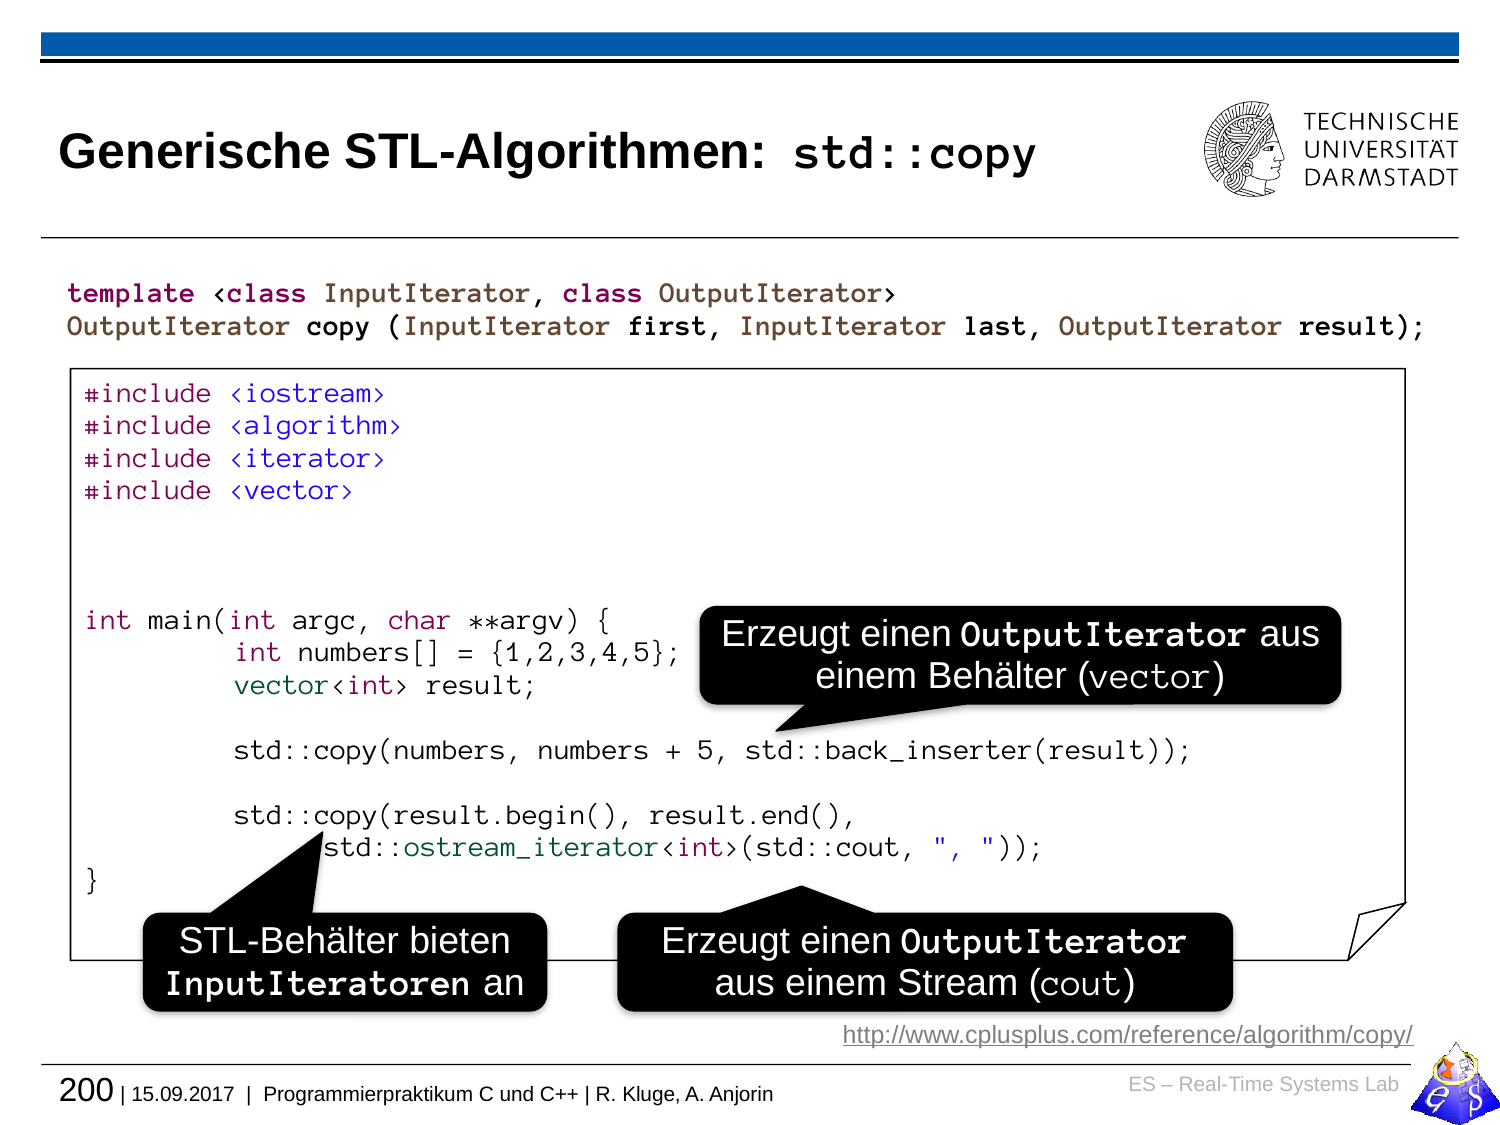

# Generische STL-Algorithmen:  std::copy
template <class InputIterator, class OutputIterator>
OutputIterator copy (InputIterator first, InputIterator last, OutputIterator result);
#include <iostream>
#include <algorithm>
#include <iterator>
#include <vector>

int main(int argc, char **argv) {
	int numbers[] = {1,2,3,4,5};
	vector<int> result;

	std::copy(numbers, numbers + 5, std::back_inserter(result));

	std::copy(result.begin(), result.end(),
               std::ostream_iterator<int>(std::cout, ", "));
}
Erzeugt einen OutputIterator aus einem Behälter (vector)
STL-Behälter bieten InputIteratoren an
Erzeugt einen OutputIterator aus einem Stream (cout)
http://www.cplusplus.com/reference/algorithm/copy/